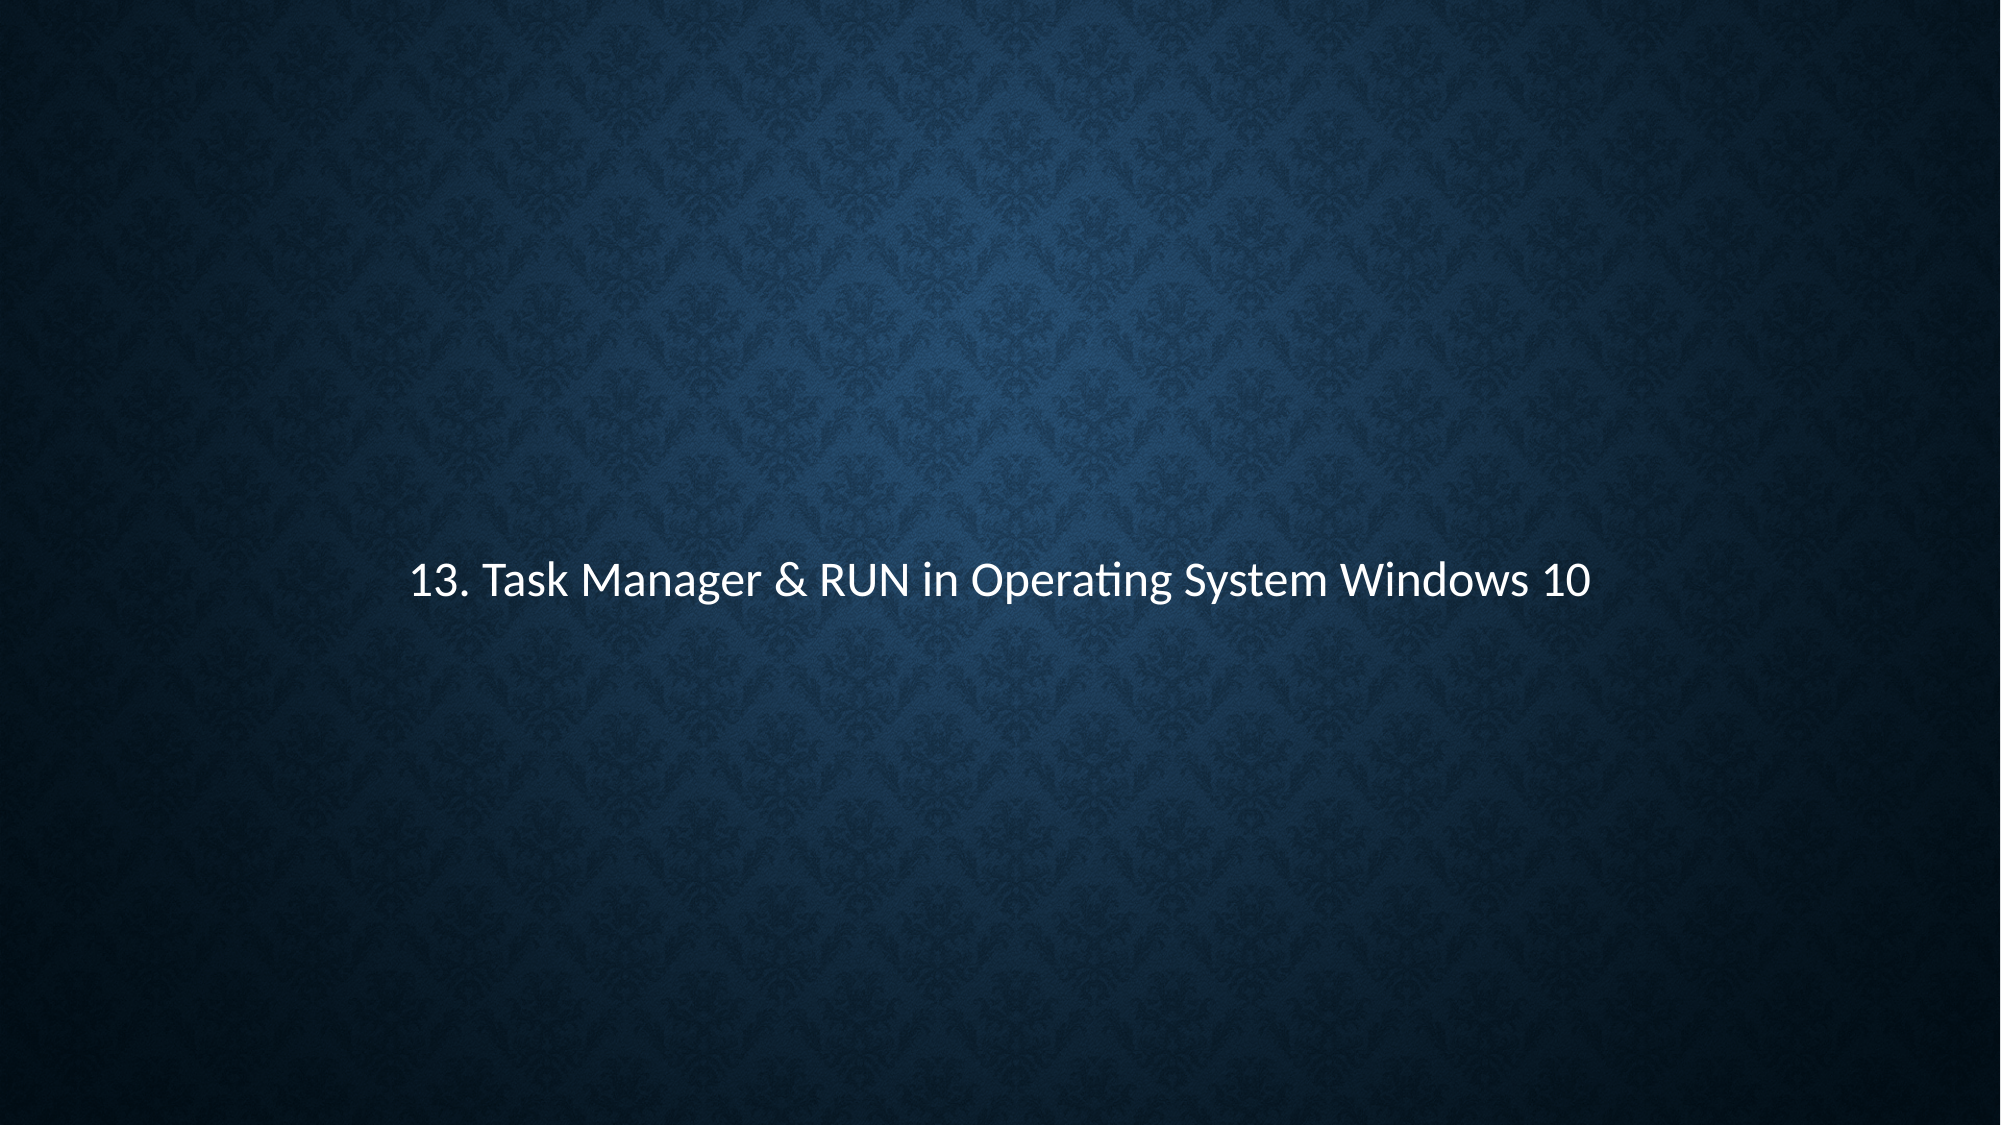

13. Task Manager & RUN in Operating System Windows 10